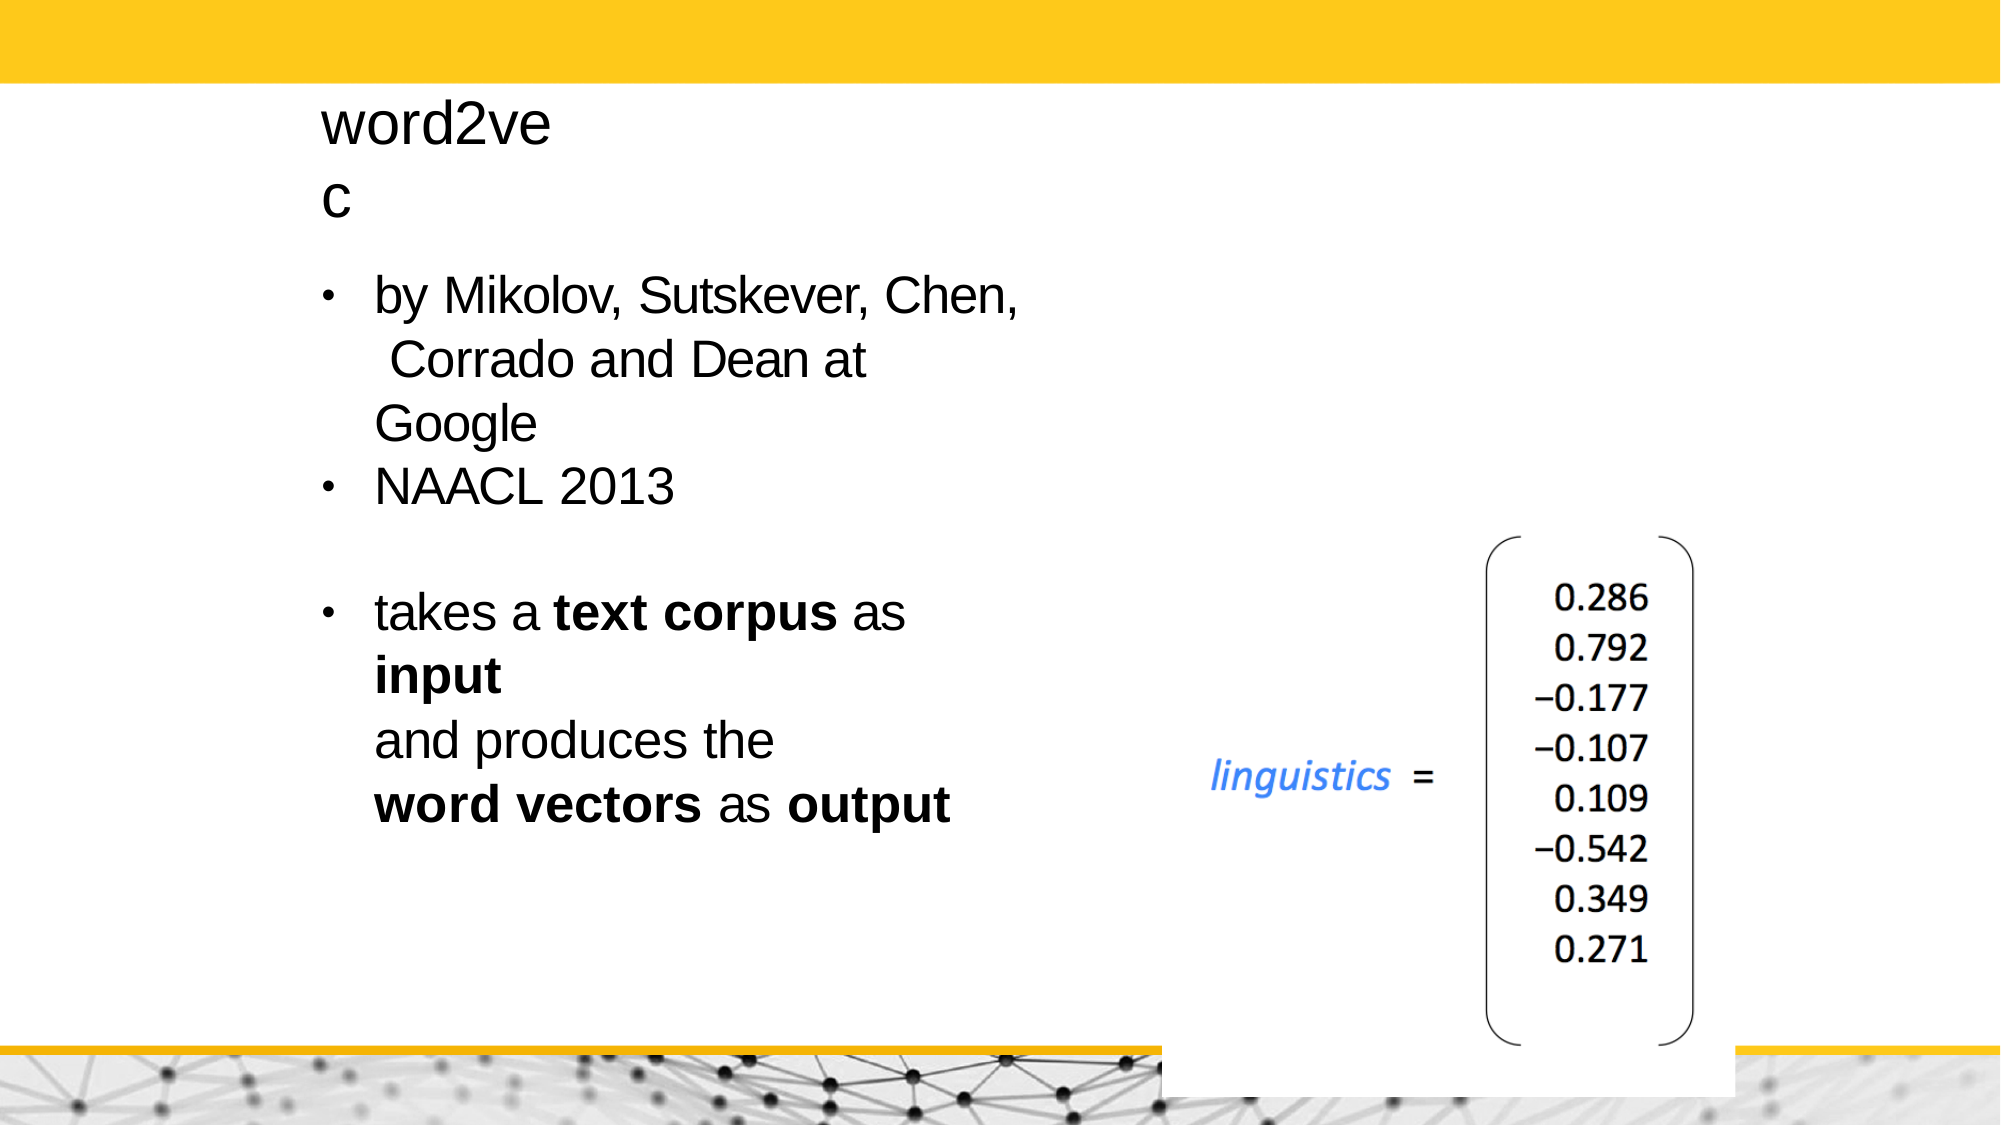

# word2vec
by Mikolov, Sutskever, Chen,  Corrado and Dean at Google
•
NAACL 2013
•

takes a text corpus as input
and produces the
word vectors as output
•